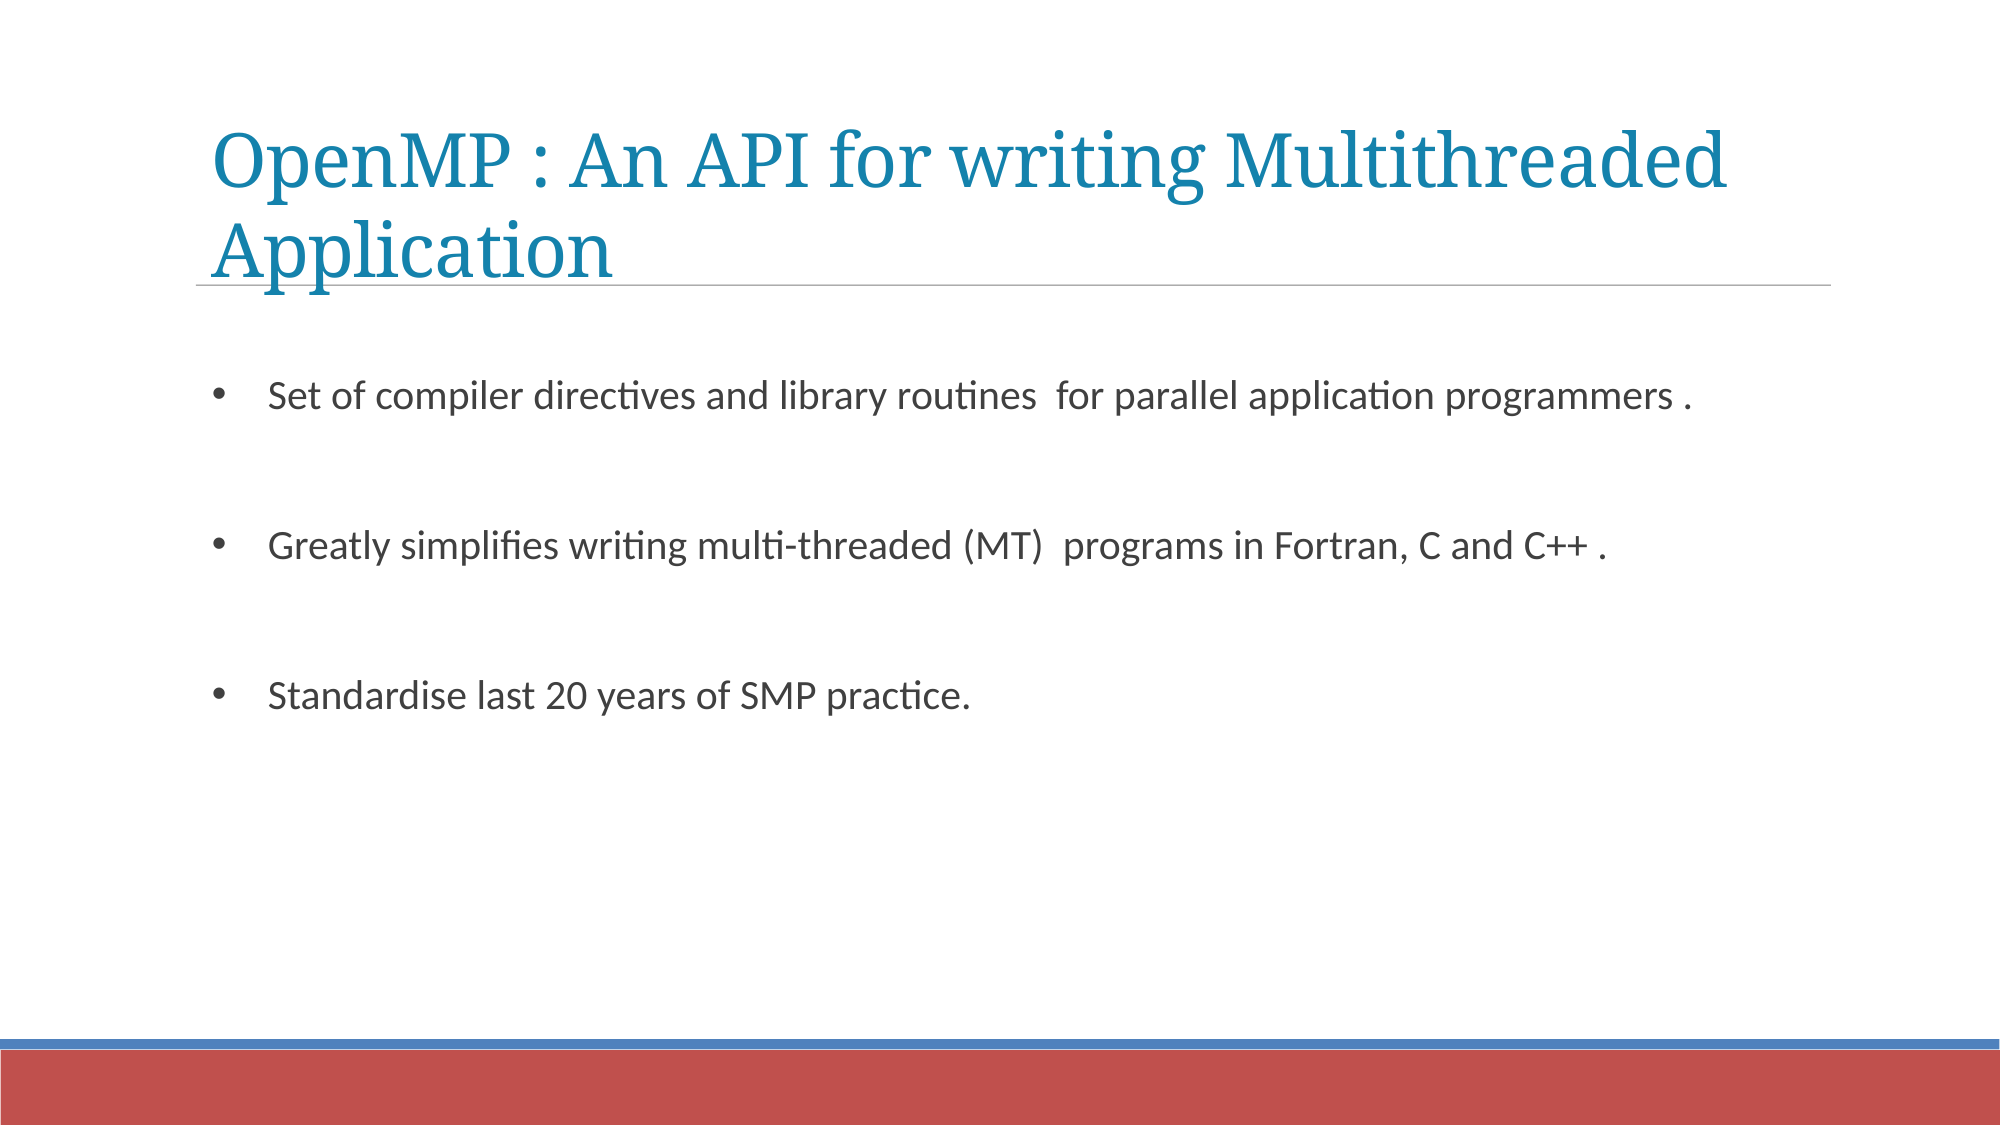

OpenMP : An API for writing Multithreaded Application
Set of compiler directives and library routines  for parallel application programmers .

Greatly simplifies writing multi-threaded (MT)  programs in Fortran, C and C++ .

Standardise last 20 years of SMP practice.